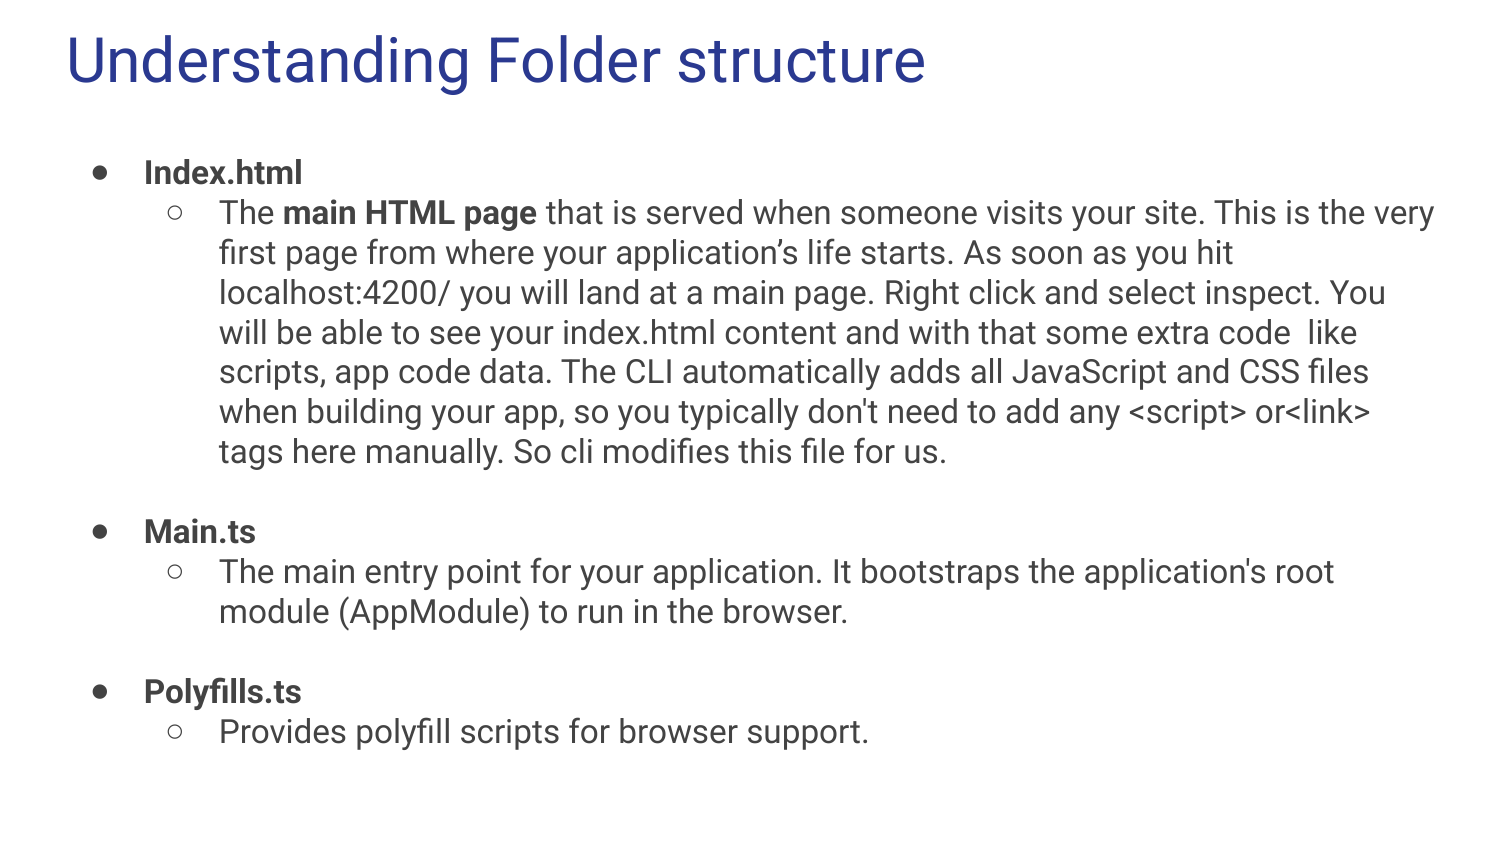

# Understanding Folder structure
Index.html
The main HTML page that is served when someone visits your site. This is the very first page from where your application’s life starts. As soon as you hit localhost:4200/ you will land at a main page. Right click and select inspect. You will be able to see your index.html content and with that some extra code  like scripts, app code data. The CLI automatically adds all JavaScript and CSS files when building your app, so you typically don't need to add any <script> or<link> tags here manually. So cli modifies this file for us.

Main.ts
The main entry point for your application. It bootstraps the application's root module (AppModule) to run in the browser.

Polyfills.ts
Provides polyfill scripts for browser support.